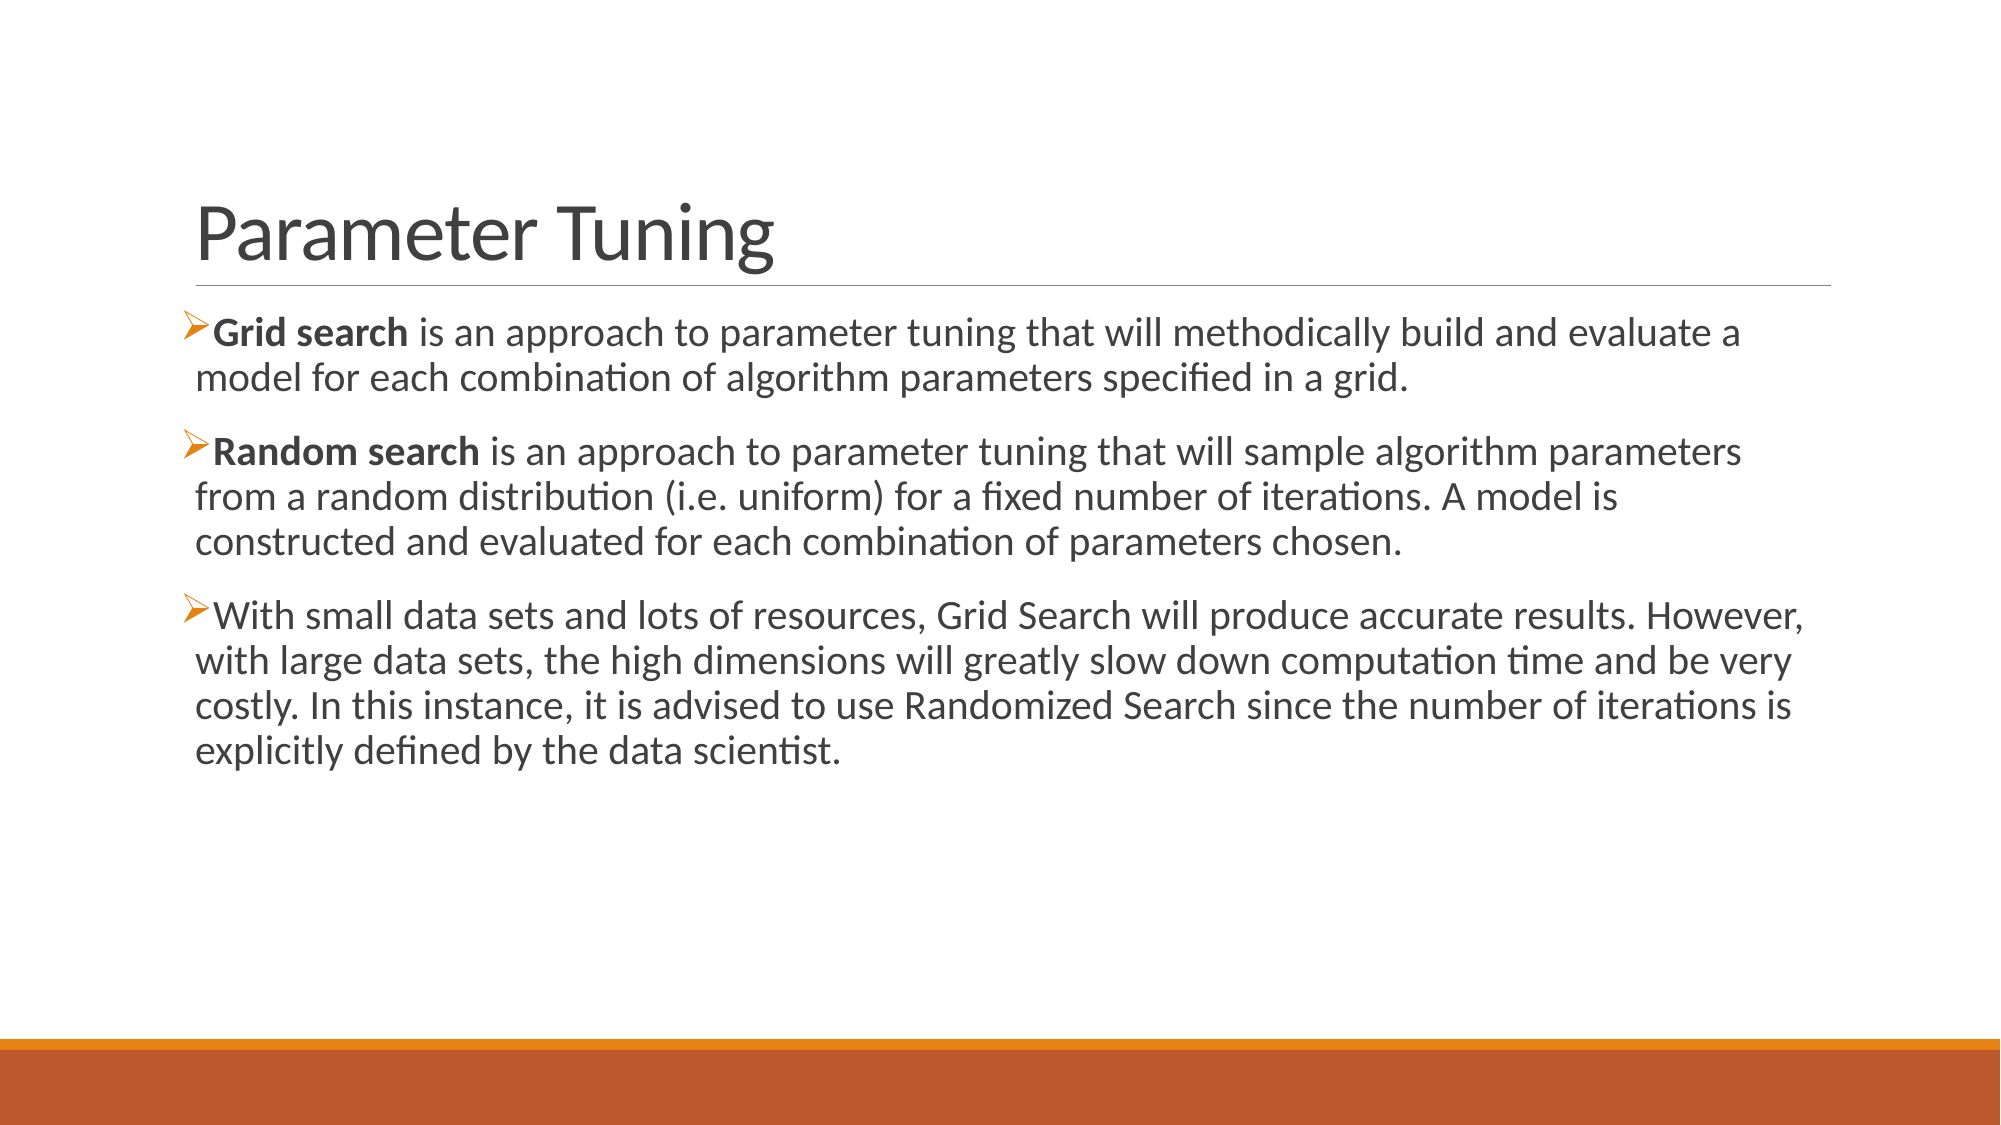

# Parameter Tuning
Grid search is an approach to parameter tuning that will methodically build and evaluate a model for each combination of algorithm parameters specified in a grid.
Random search is an approach to parameter tuning that will sample algorithm parameters from a random distribution (i.e. uniform) for a fixed number of iterations. A model is constructed and evaluated for each combination of parameters chosen.
With small data sets and lots of resources, Grid Search will produce accurate results. However, with large data sets, the high dimensions will greatly slow down computation time and be very costly. In this instance, it is advised to use Randomized Search since the number of iterations is explicitly defined by the data scientist.